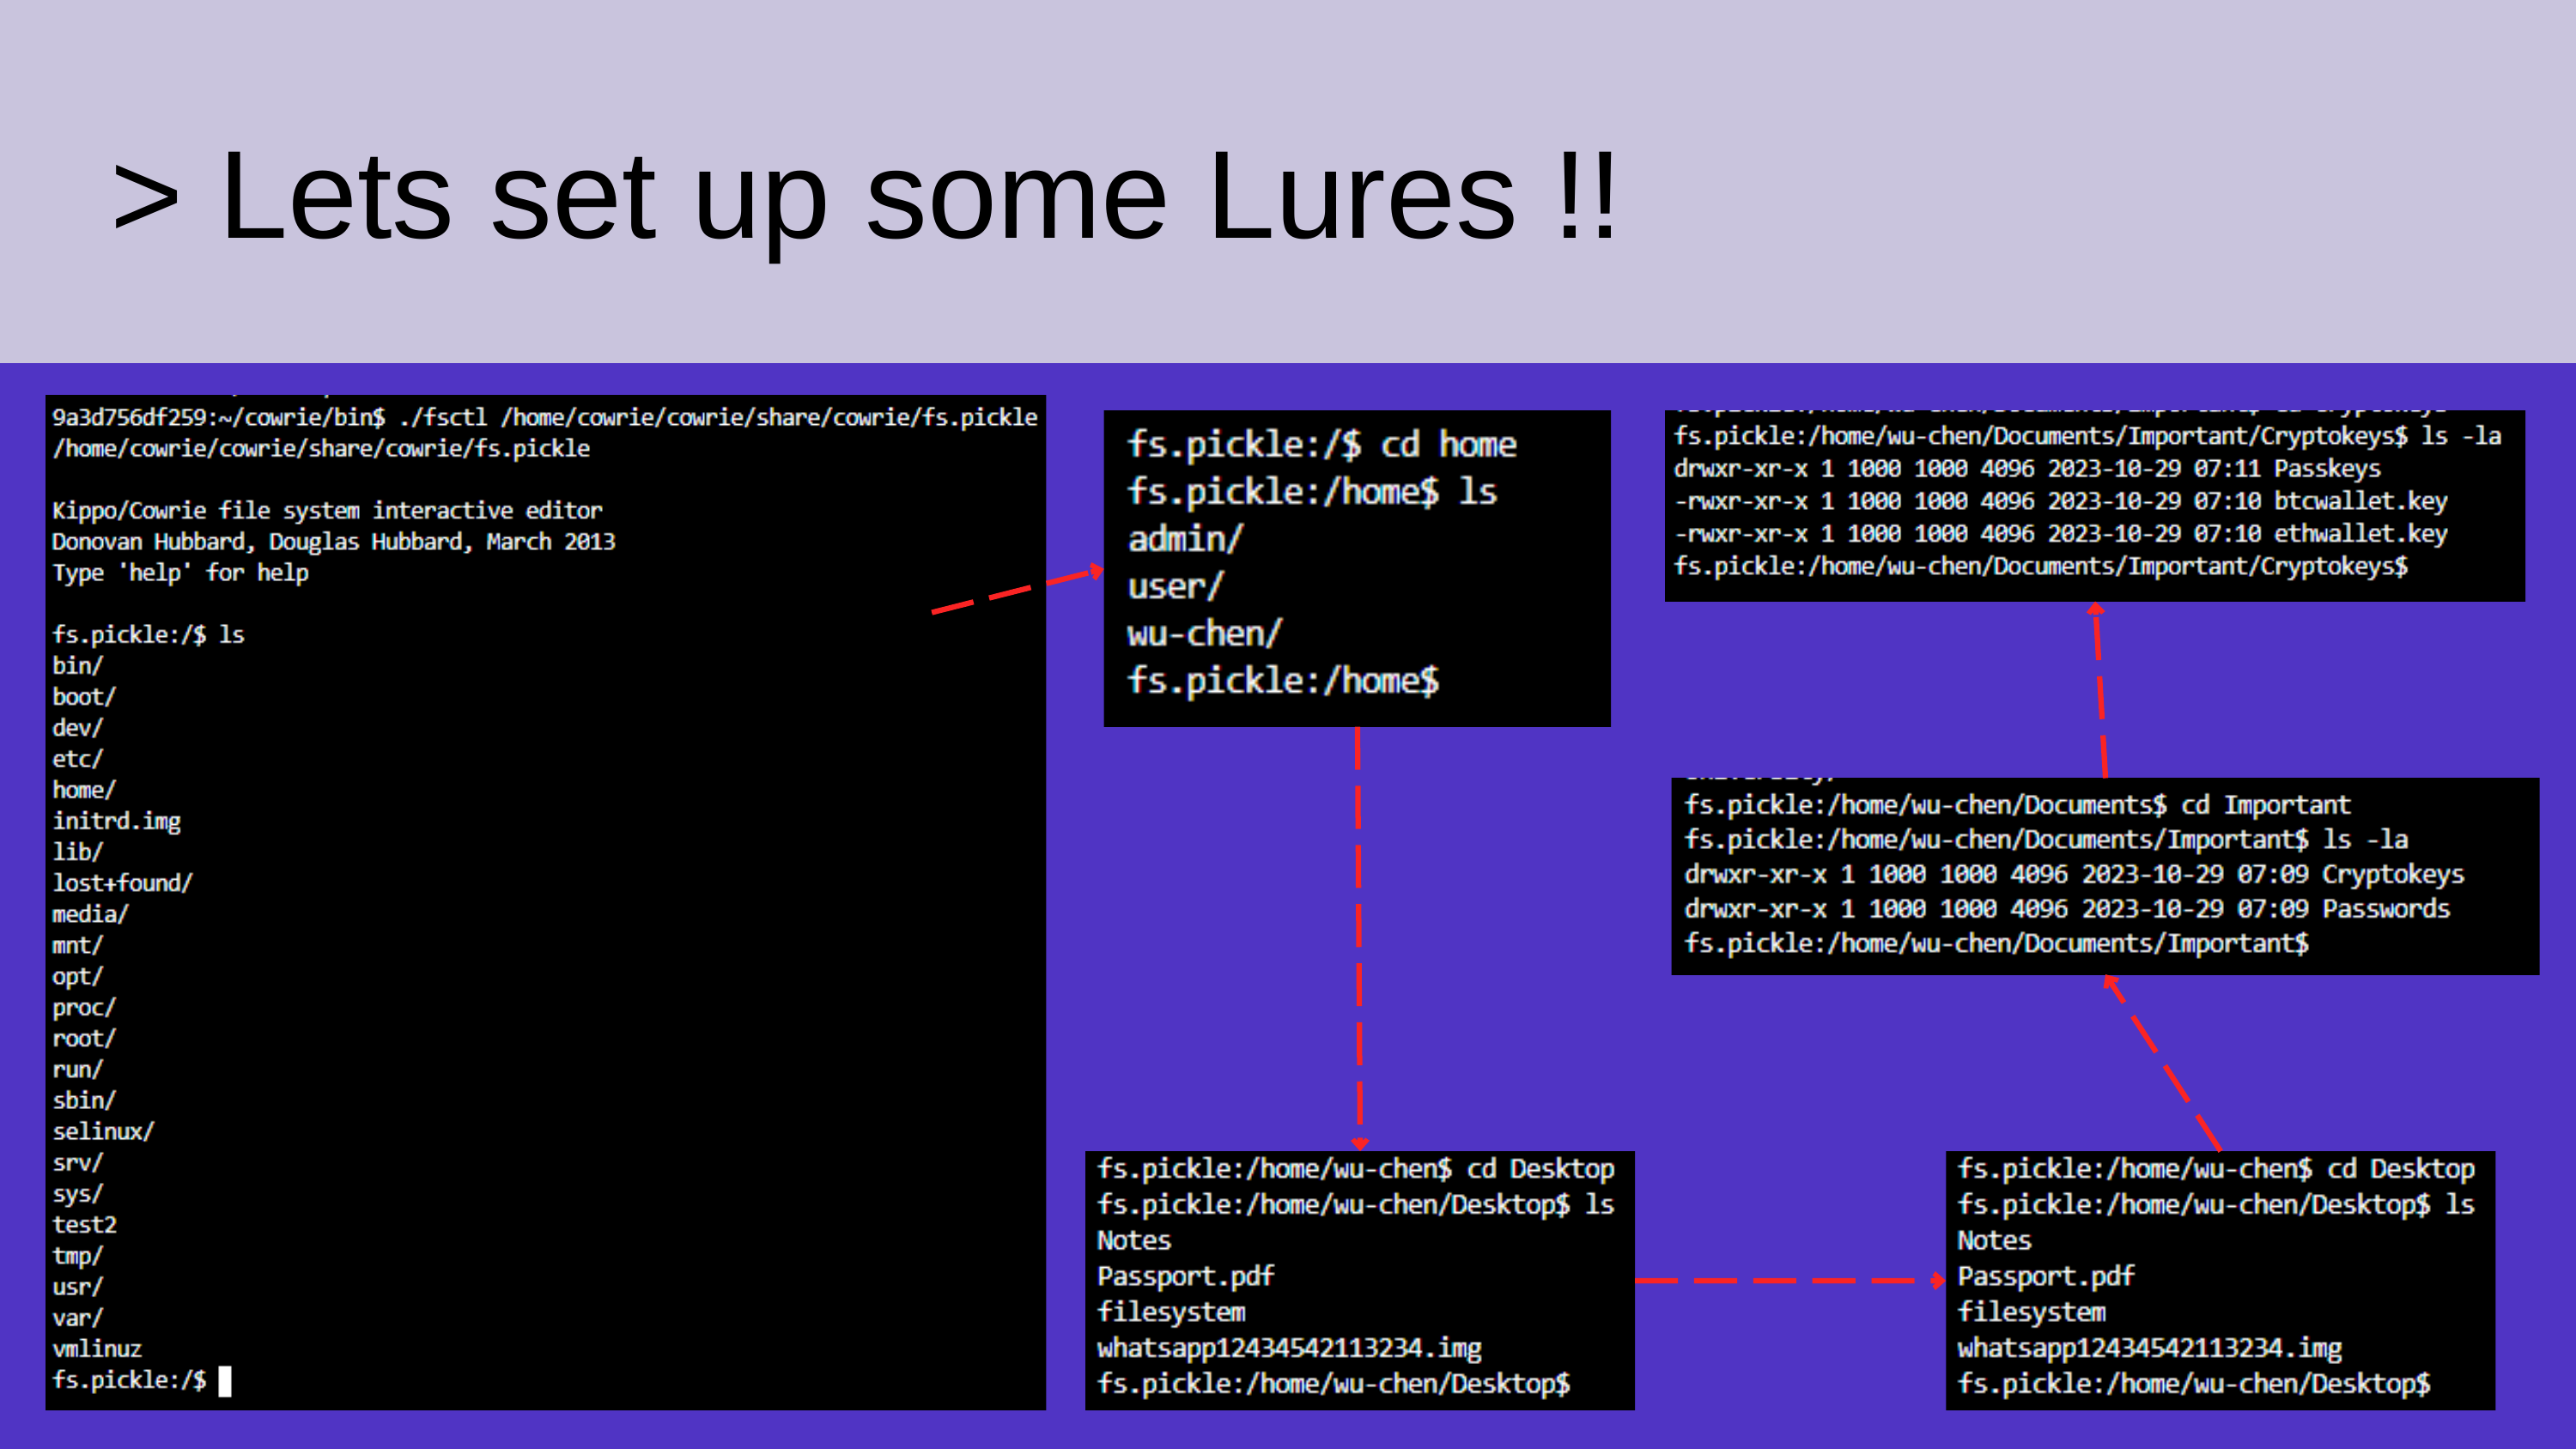

> Lets set up some Lures !!